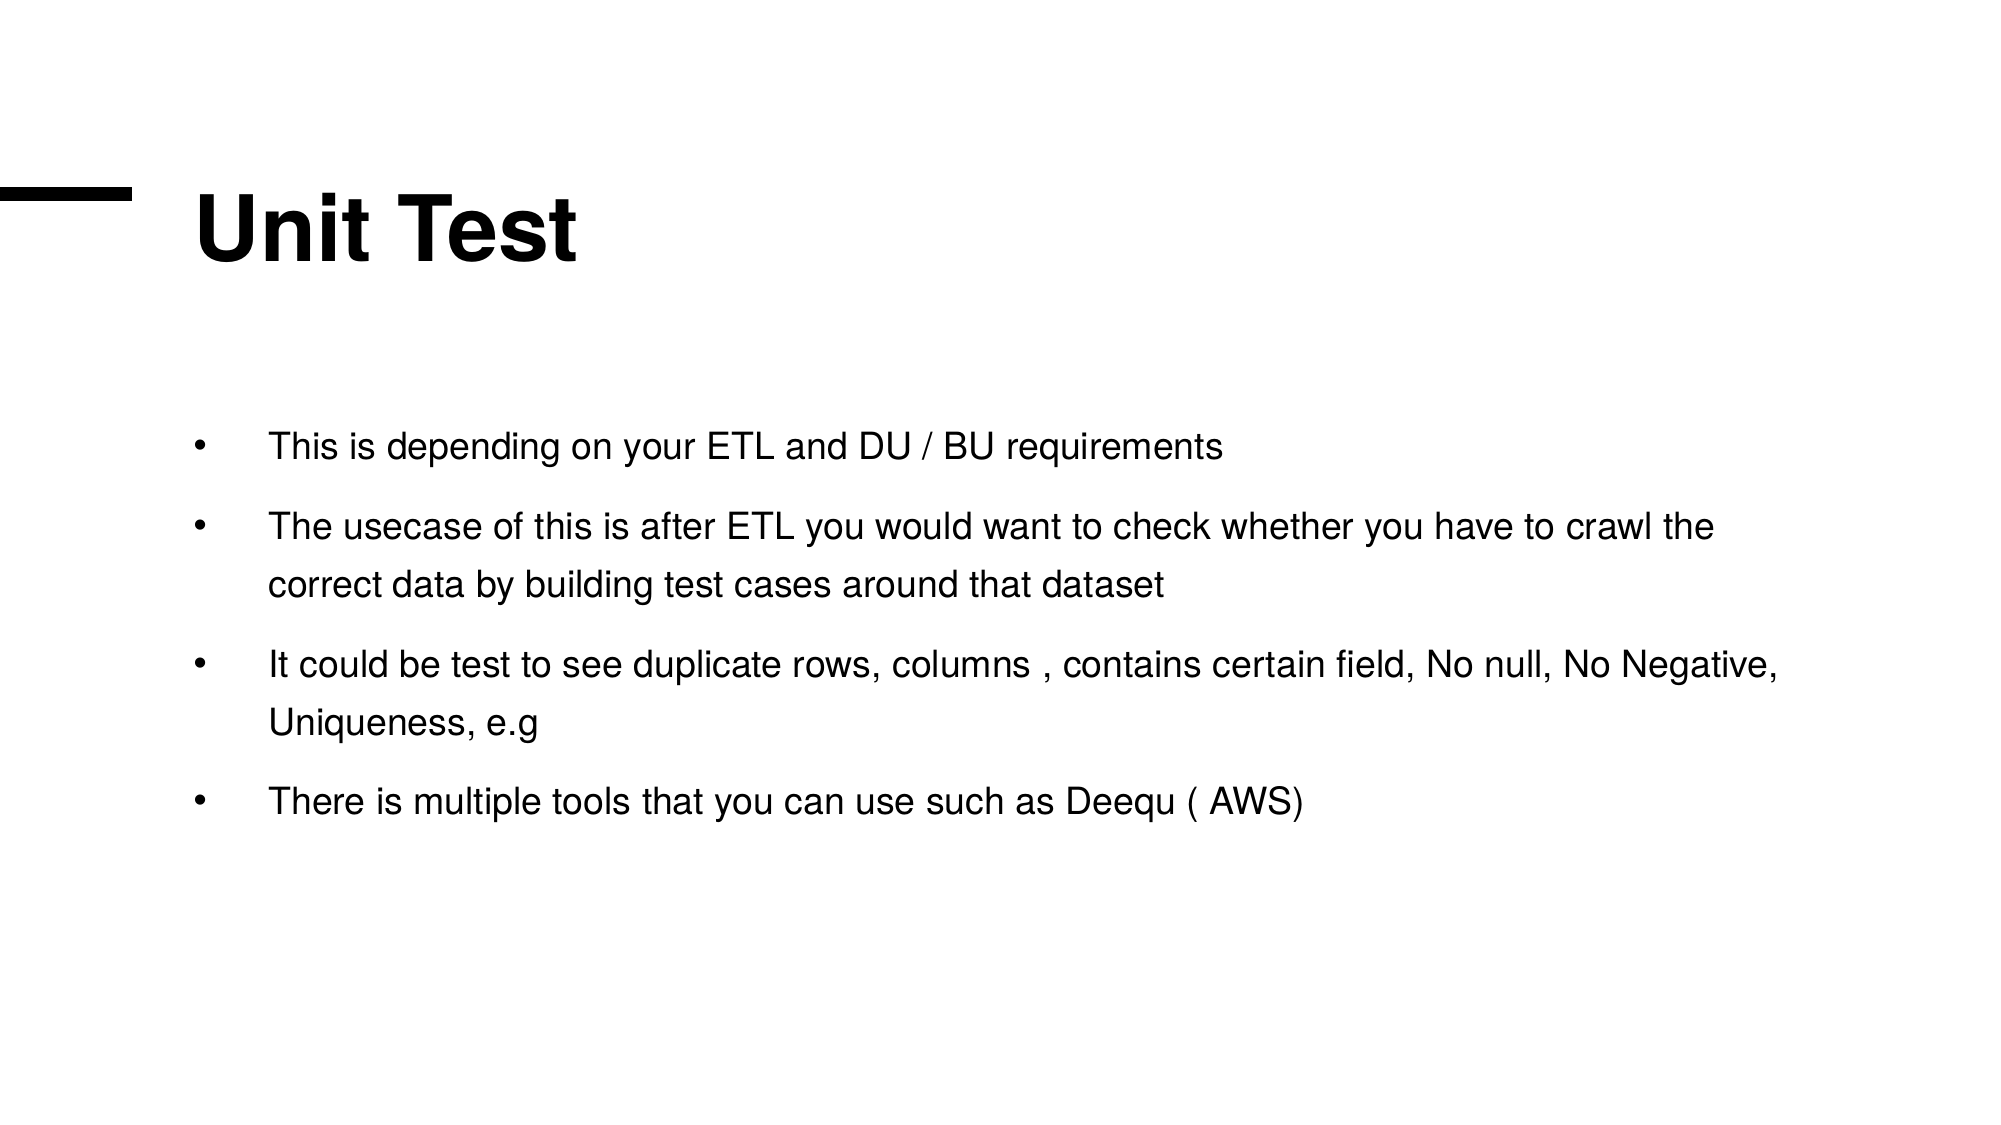

# Unit Test
This is depending on your ETL and DU / BU requirements
The usecase of this is after ETL you would want to check whether you have to crawl the correct data by building test cases around that dataset
It could be test to see duplicate rows, columns , contains certain field, No null, No Negative, Uniqueness, e.g
There is multiple tools that you can use such as Deequ ( AWS)